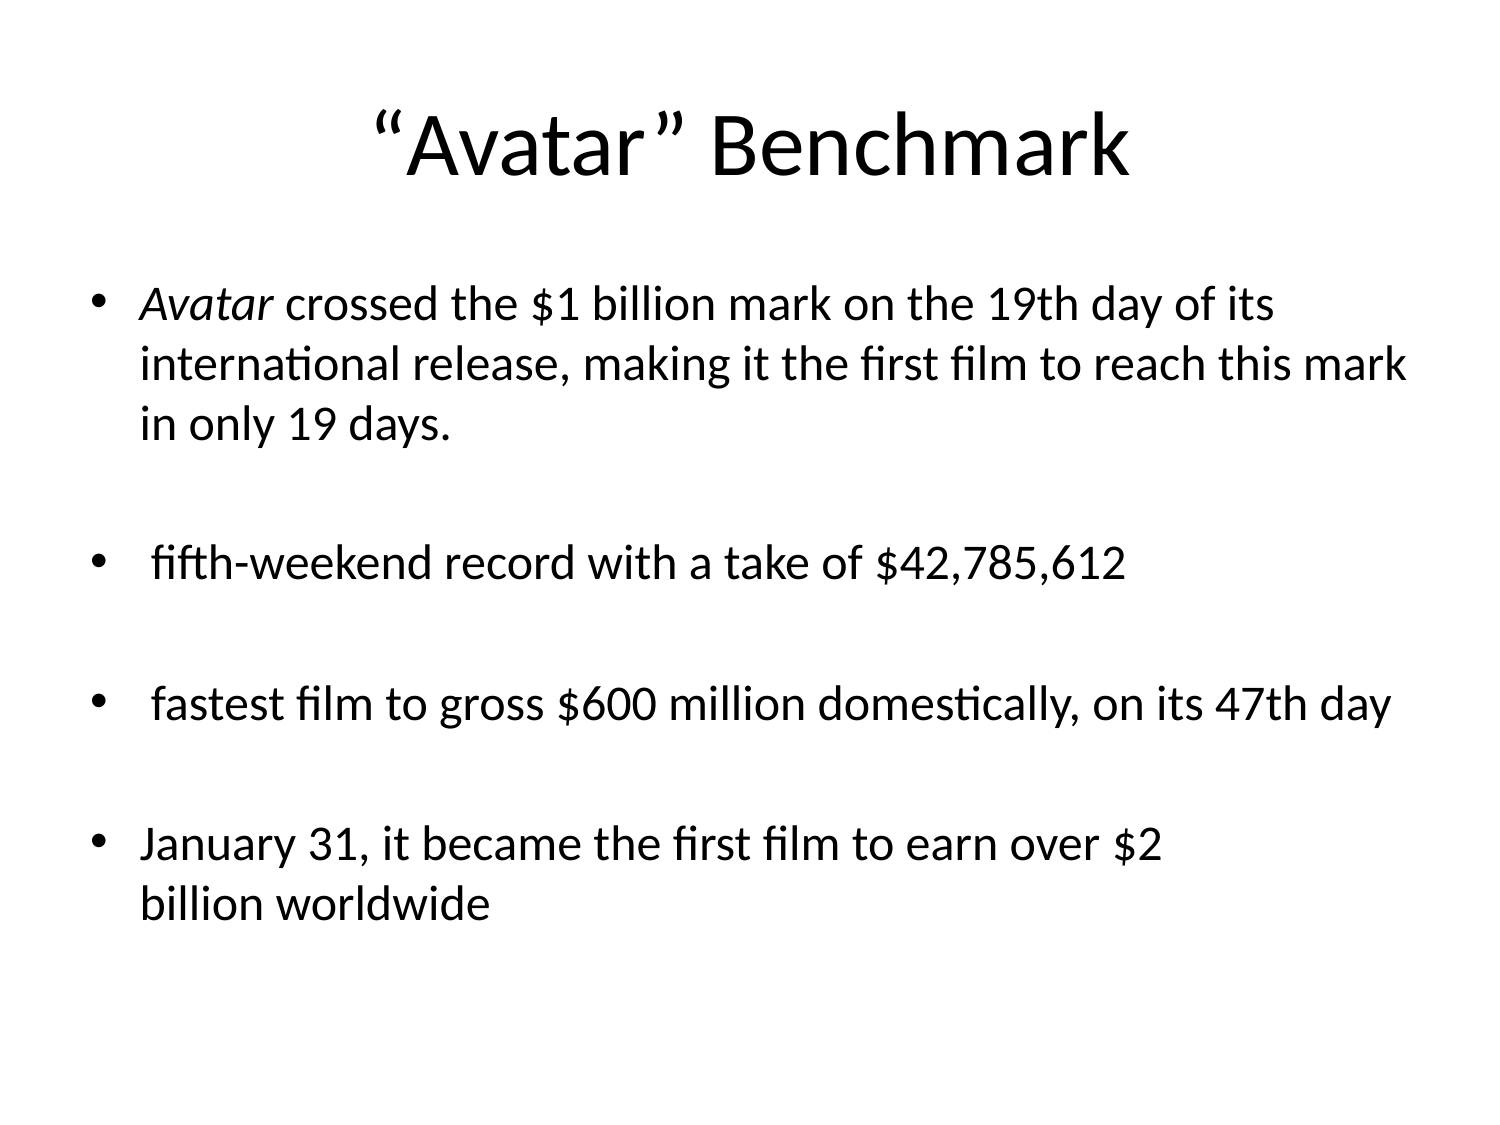

# “Avatar” Benchmark
Avatar crossed the $1 billion mark on the 19th day of its international release, making it the first film to reach this mark in only 19 days.

 fifth-weekend record with a take of $42,785,612

 fastest film to gross $600 million domestically, on its 47th day

January 31, it became the first film to earn over $2 billion worldwide